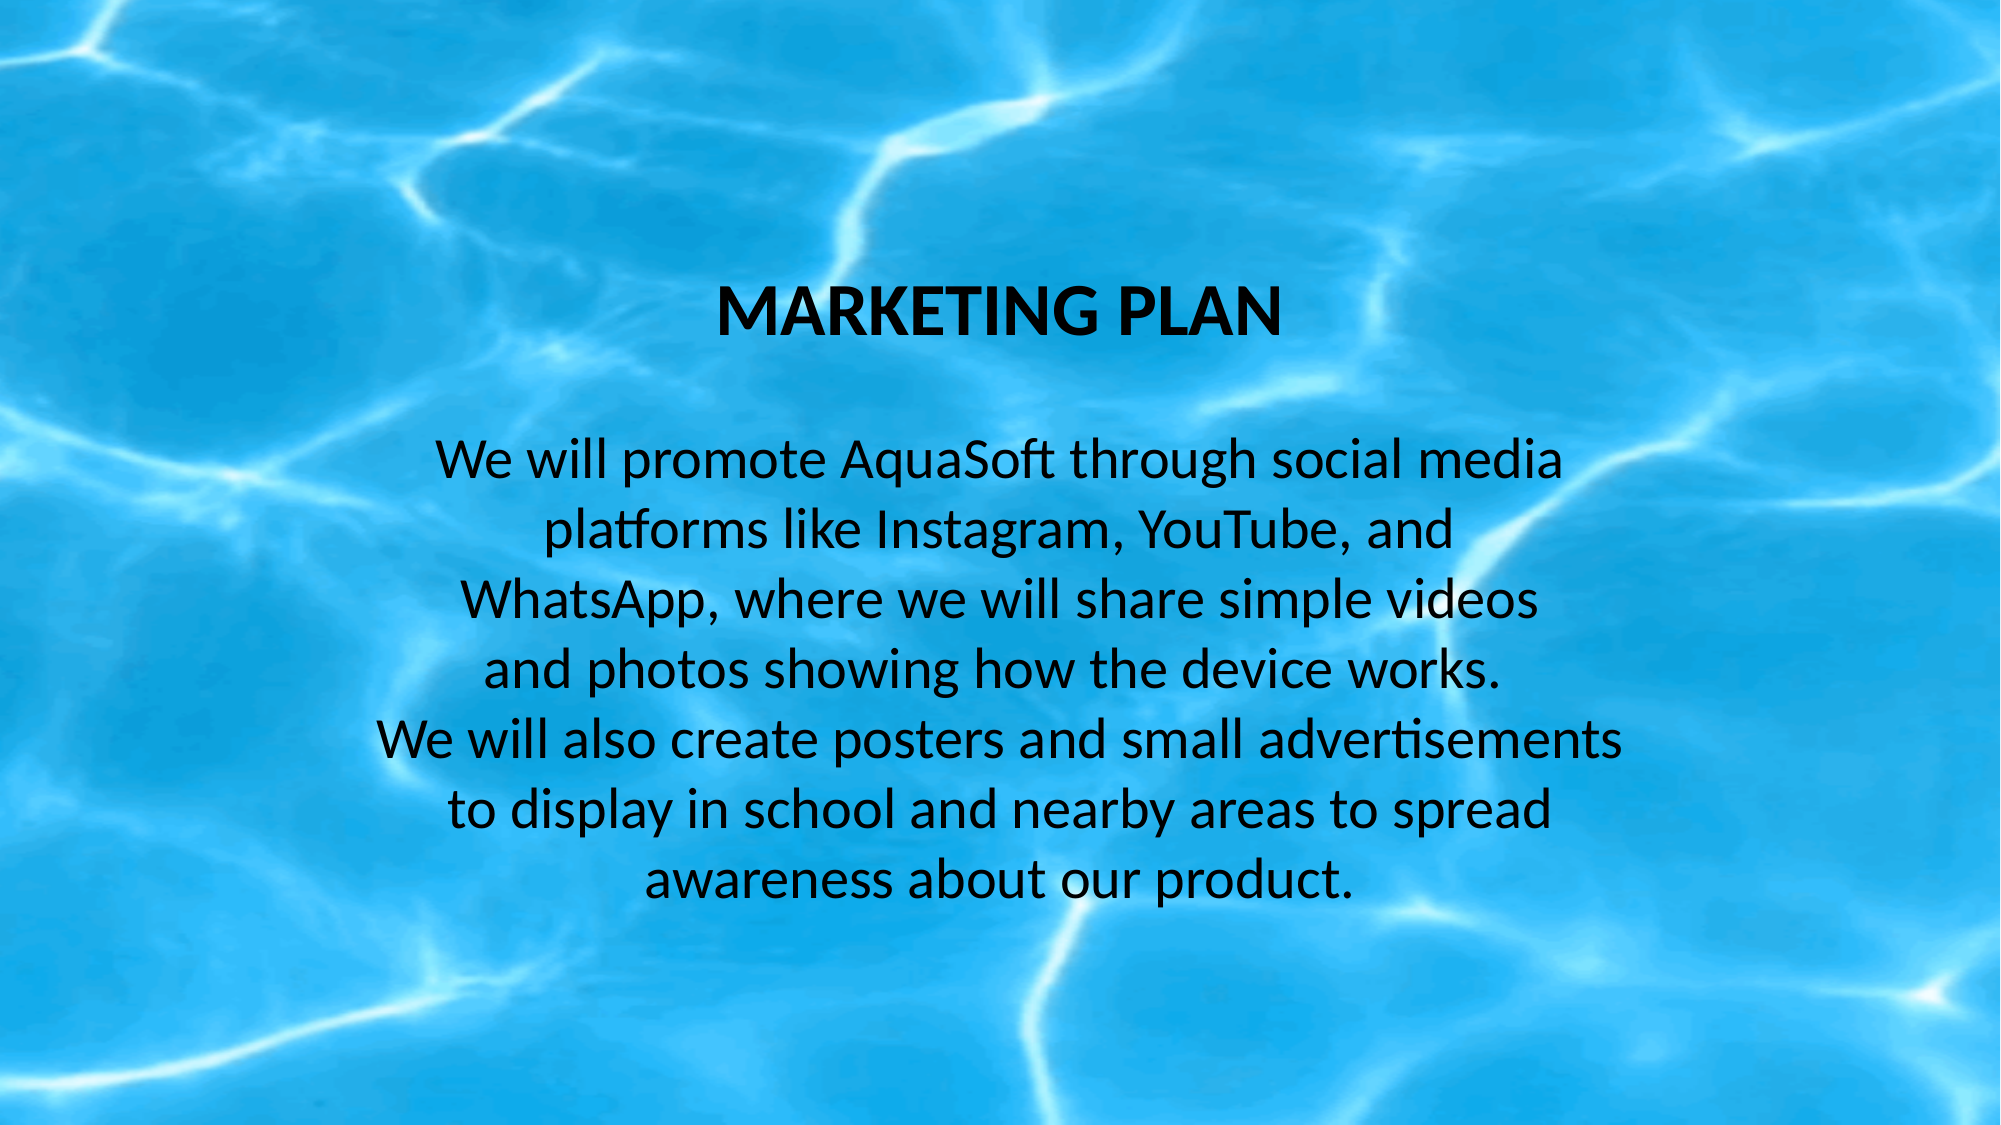

MARKETING PLAN

We will promote AquaSoft through social media
platforms like Instagram, YouTube, and
WhatsApp, where we will share simple videos
and photos showing how the device works.
We will also create posters and small advertisements
 to display in school and nearby areas to spread
awareness about our product.